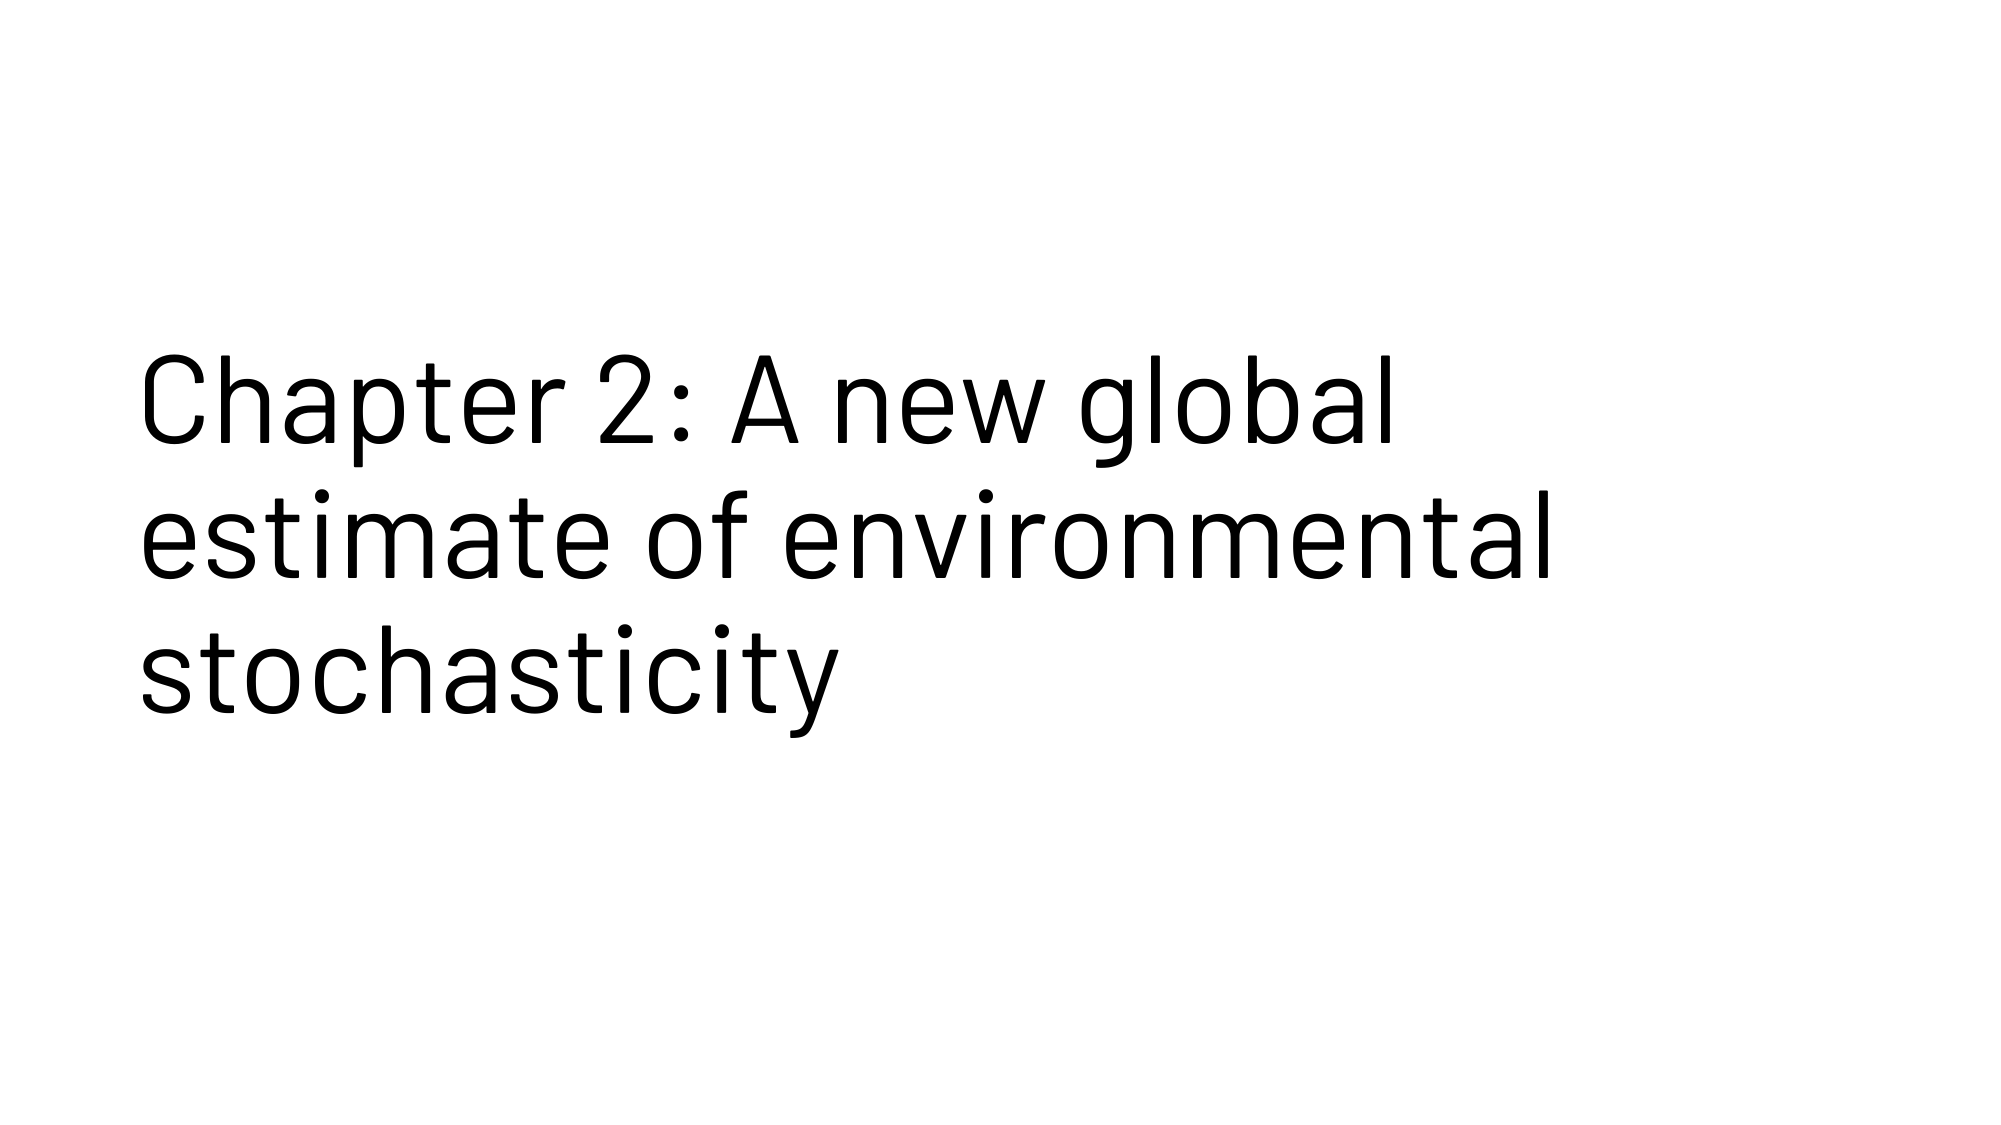

# Chapter 2: A new global estimate of environmental stochasticity